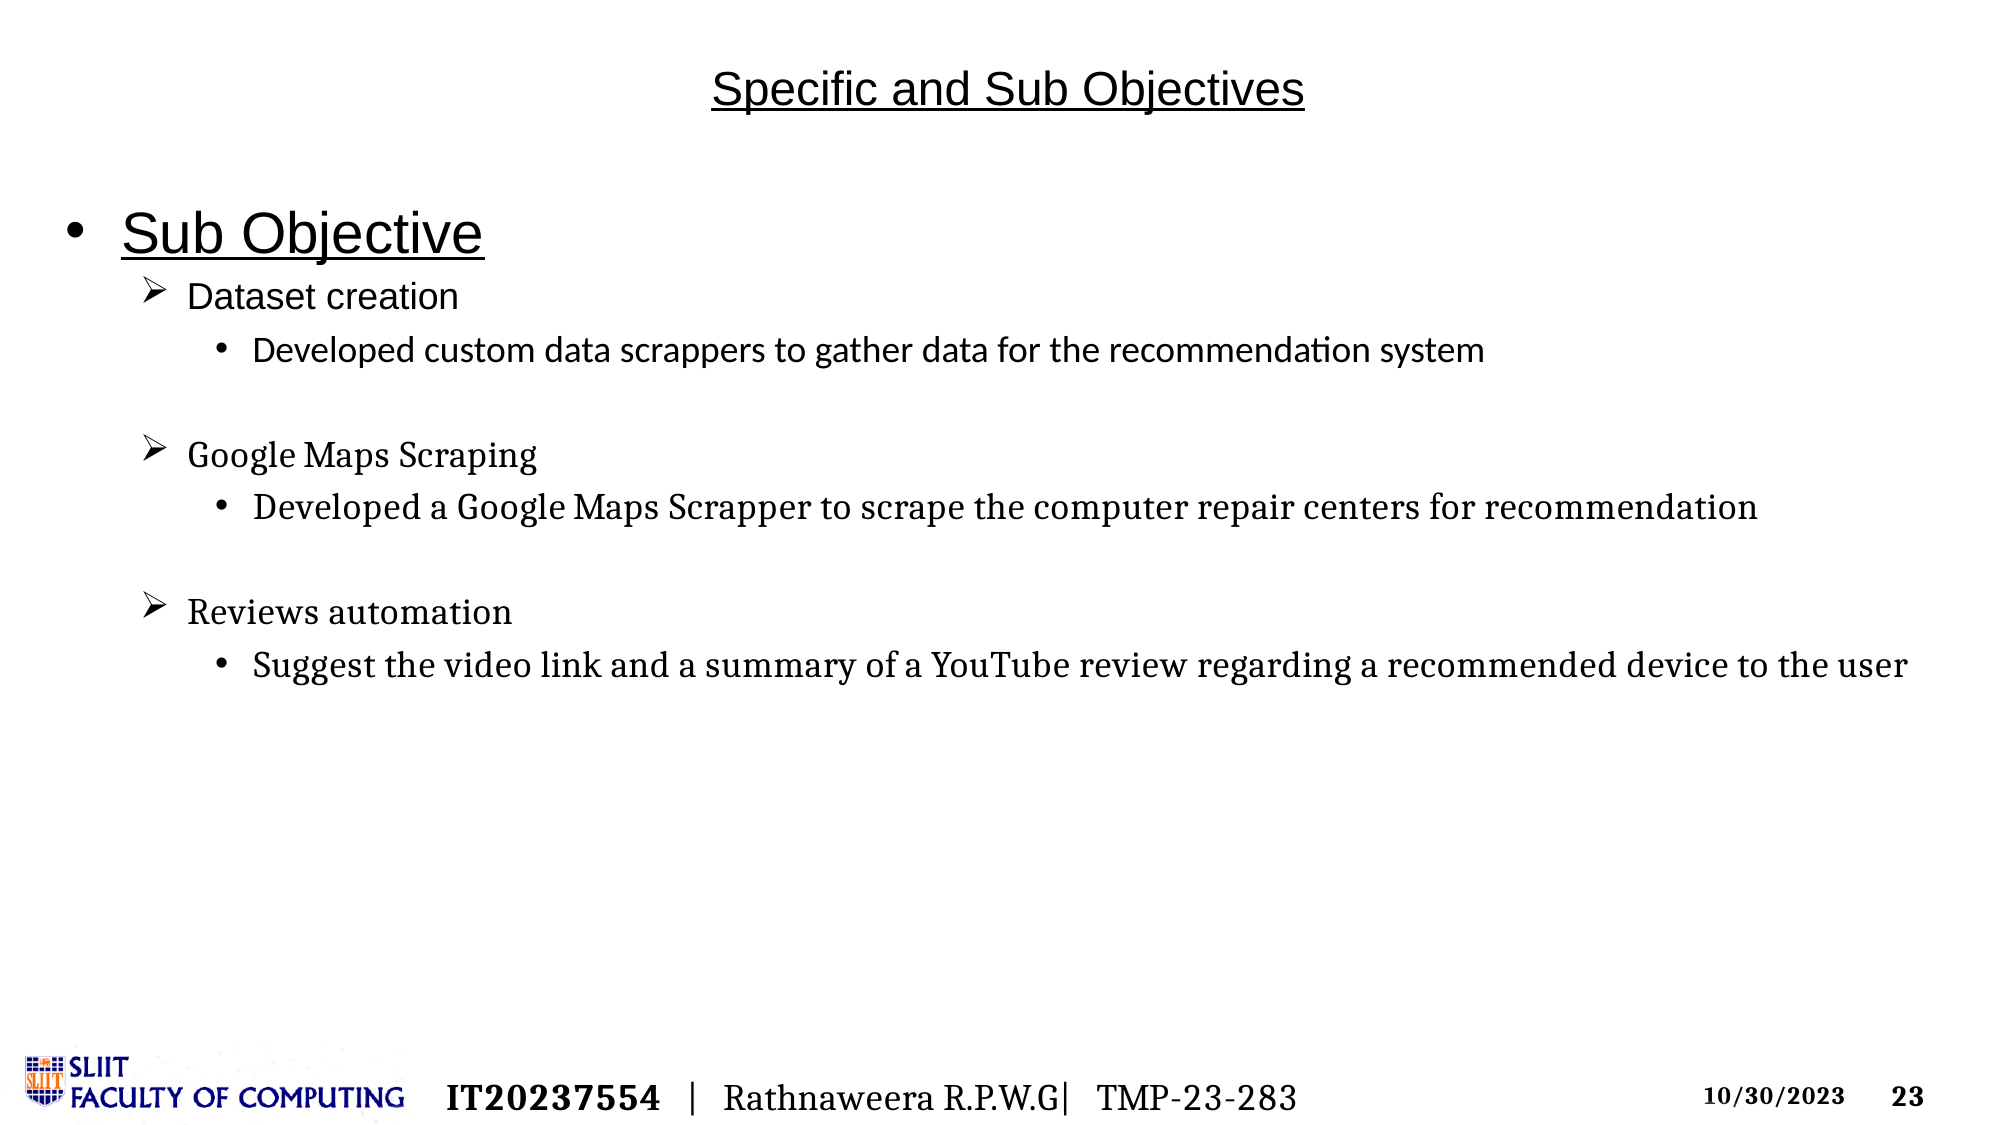

# Specific and Sub Objectives
Sub Objective
Dataset creation
Developed custom data scrappers to gather data for the recommendation system

Google Maps Scraping
Developed a Google Maps Scrapper to scrape the computer repair centers for recommendation

Reviews automation
Suggest the video link and a summary of a YouTube review regarding a recommended device to the user

IT20237554   |   Rathnaweera R.P.W.G|   TMP-23-283